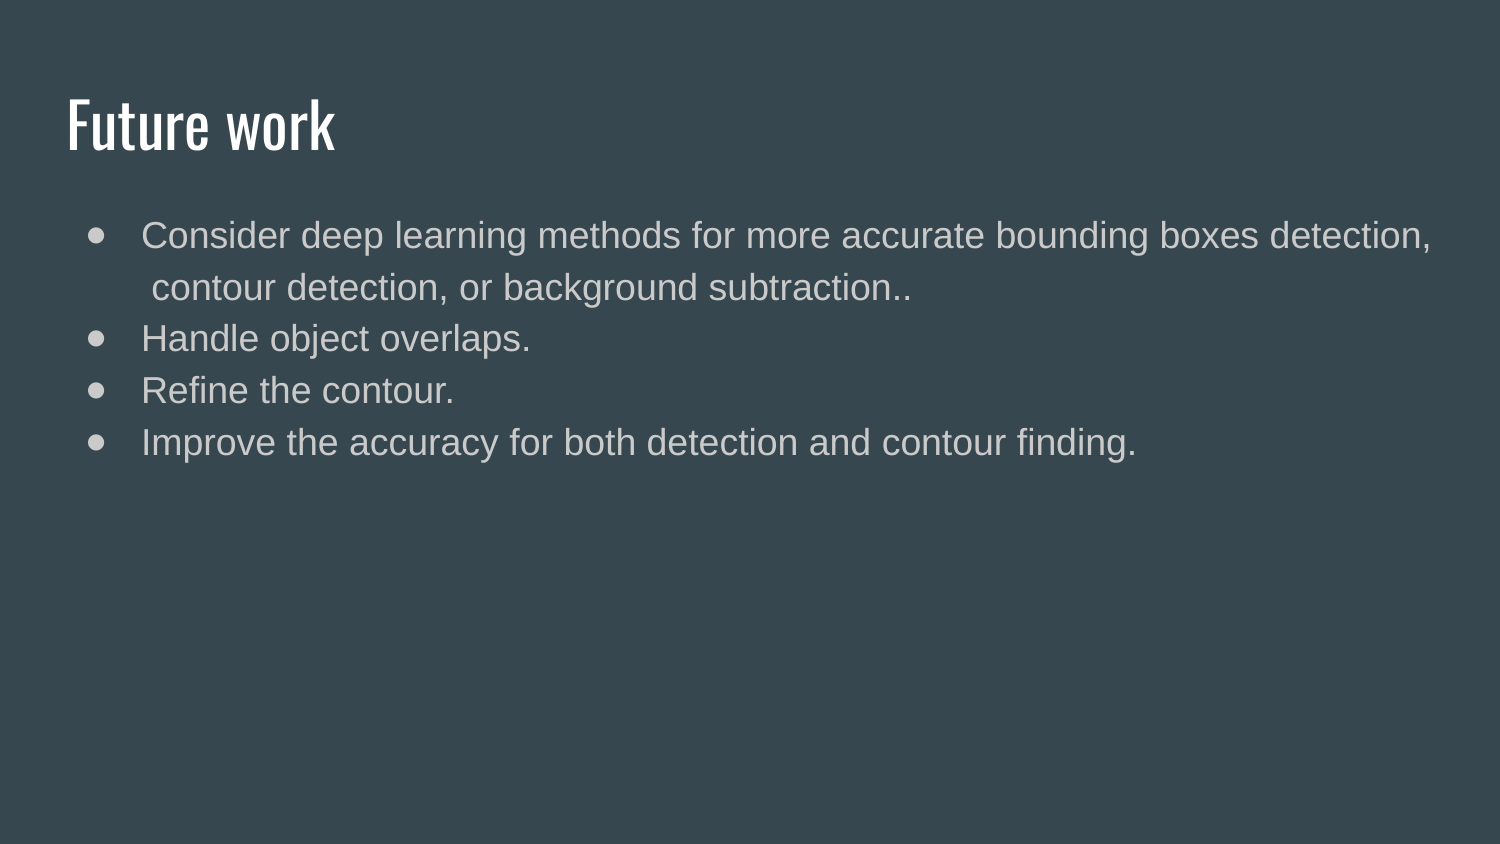

# Future work
Consider deep learning methods for more accurate bounding boxes detection,  contour detection, or background subtraction..
Handle object overlaps.
Refine the contour.
Improve the accuracy for both detection and contour finding.